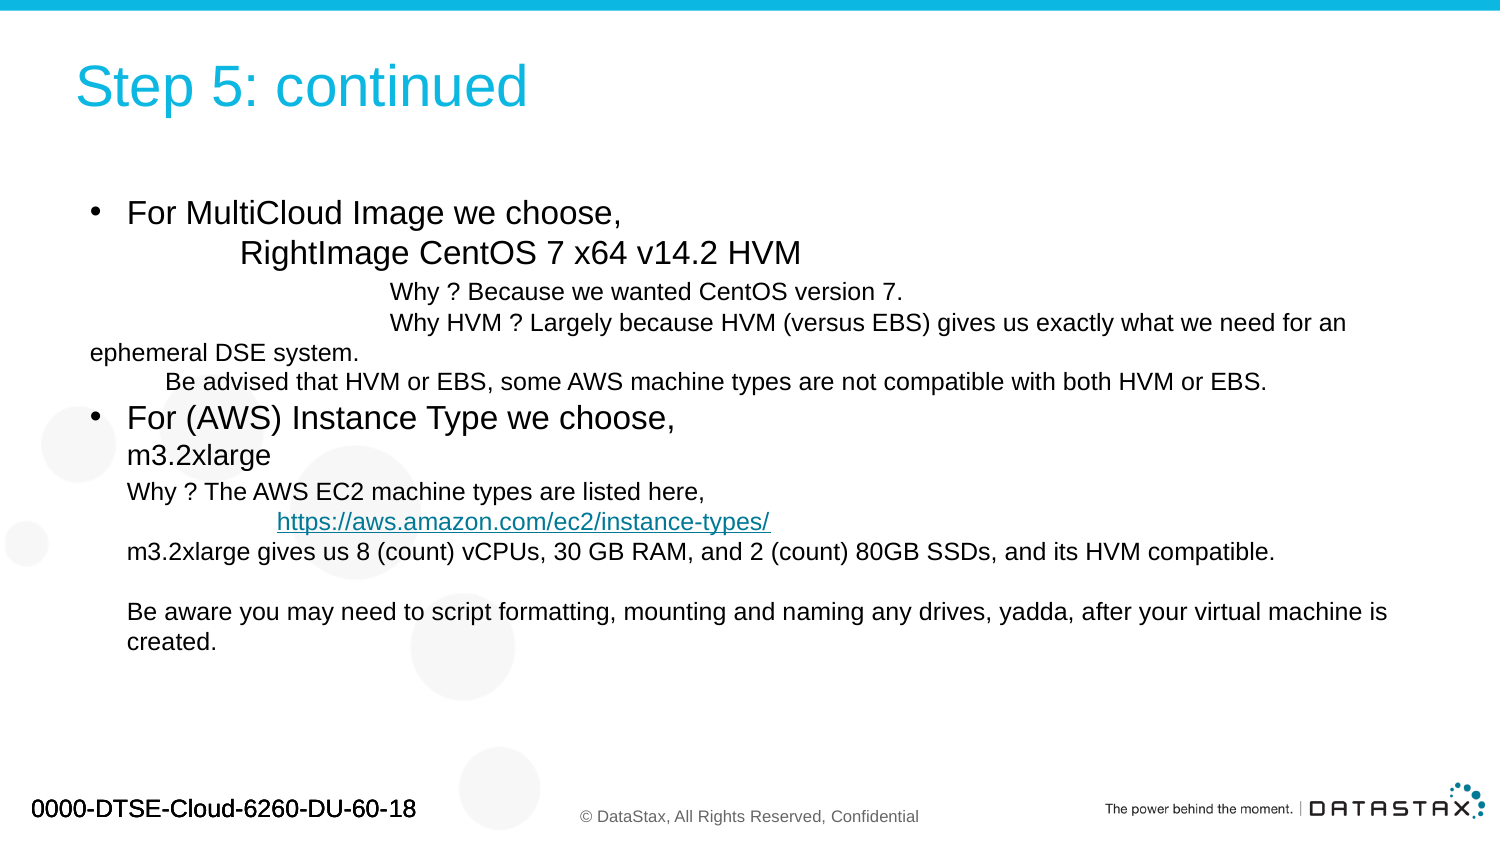

# Step 5: continued
For MultiCloud Image we choose,
	RightImage CentOS 7 x64 v14.2 HVM
		Why ? Because we wanted CentOS version 7.
		Why HVM ? Largely because HVM (versus EBS) gives us exactly what we need for an ephemeral DSE system.
	Be advised that HVM or EBS, some AWS machine types are not compatible with both HVM or EBS.
For (AWS) Instance Type we choose,
	m3.2xlarge
	Why ? The AWS EC2 machine types are listed here,
		https://aws.amazon.com/ec2/instance-types/
	m3.2xlarge gives us 8 (count) vCPUs, 30 GB RAM, and 2 (count) 80GB SSDs, and its HVM compatible.

	Be aware you may need to script formatting, mounting and naming any drives, yadda, after your virtual machine is created.
0000-DTSE-Cloud-6260-DU-60-18
0000-DTSE-Cloud-6260-DU-60-18
0000-DTSE-Cloud-6260-DU-60-18